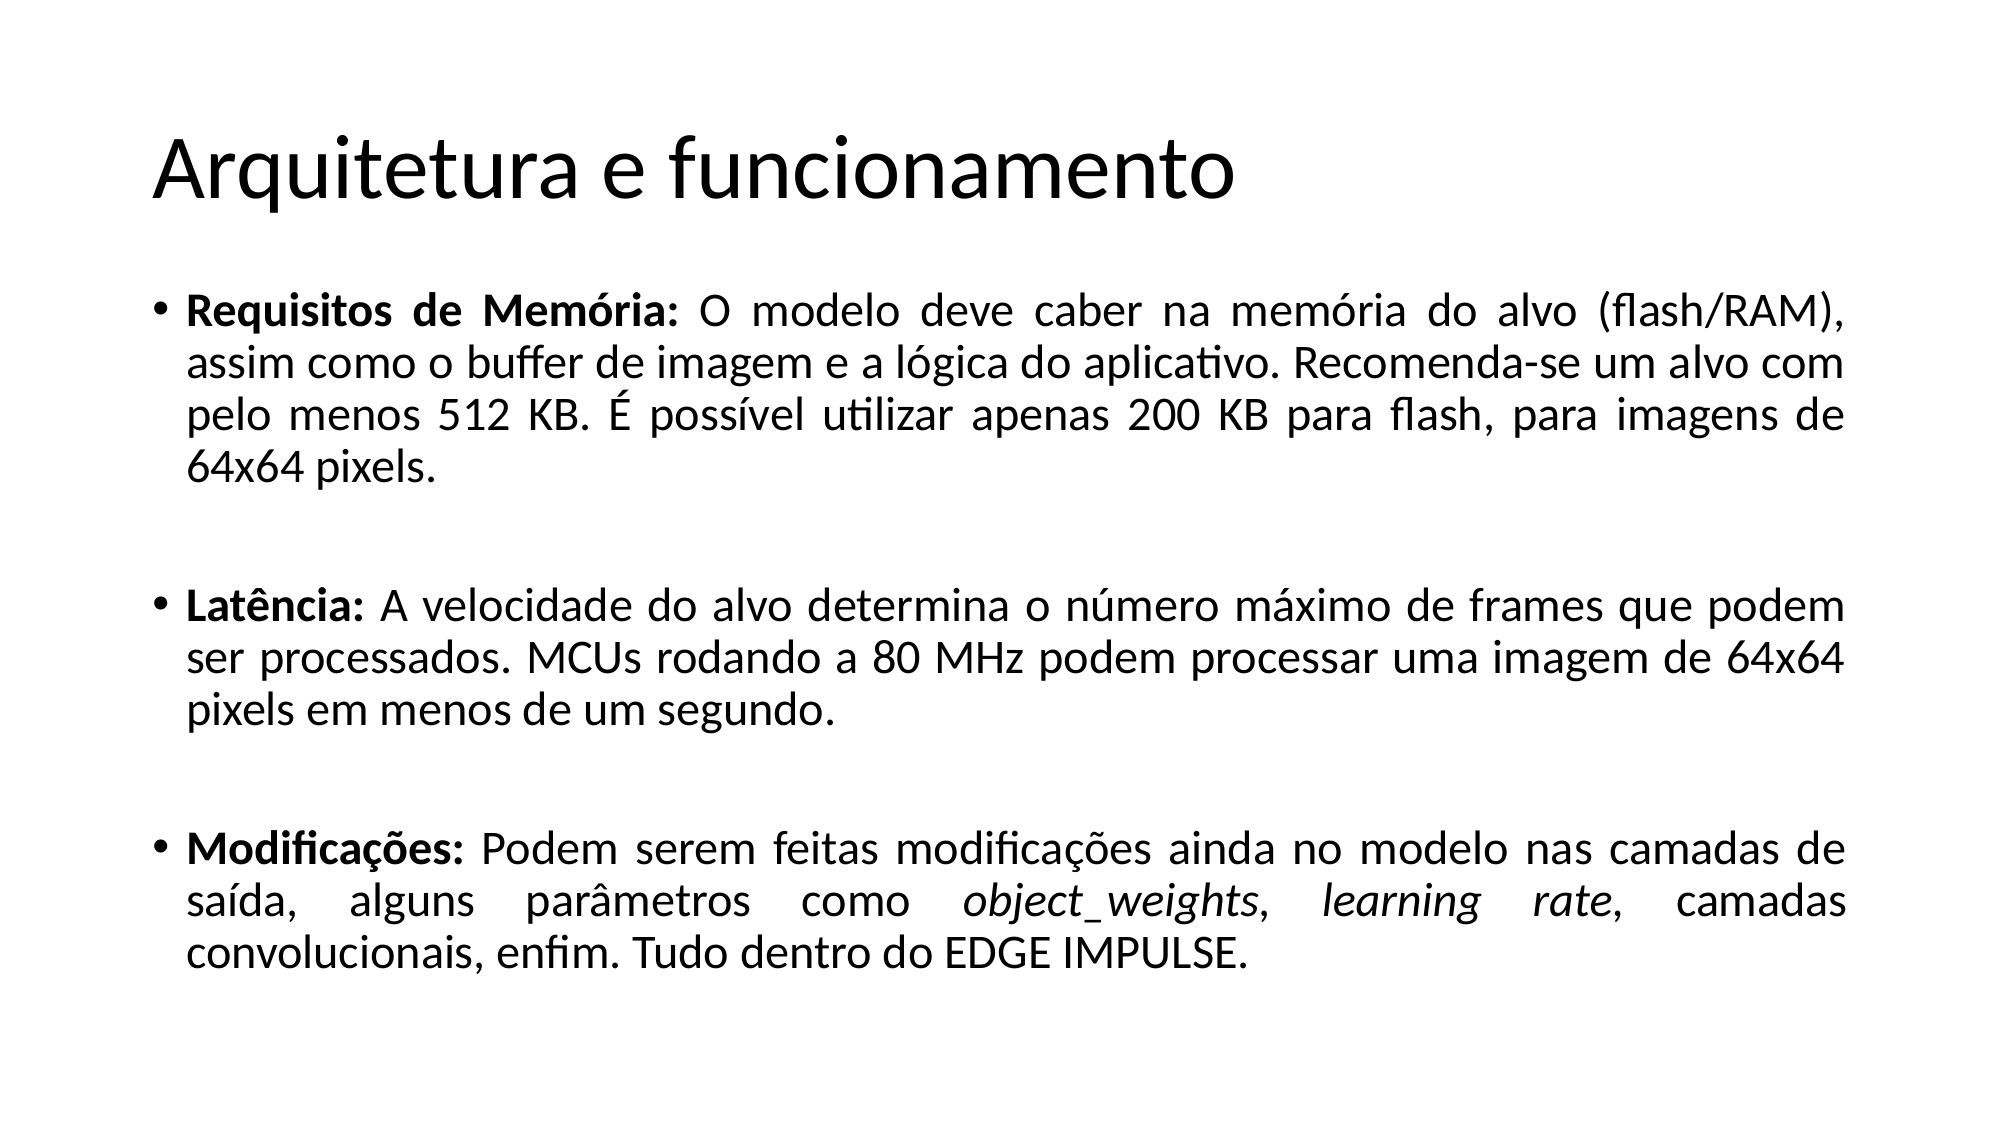

# Arquitetura e funcionamento
Requisitos de Memória: O modelo deve caber na memória do alvo (flash/RAM), assim como o buffer de imagem e a lógica do aplicativo. Recomenda-se um alvo com pelo menos 512 KB. É possível utilizar apenas 200 KB para flash, para imagens de 64x64 pixels.

Latência: A velocidade do alvo determina o número máximo de frames que podem ser processados. MCUs rodando a 80 MHz podem processar uma imagem de 64x64 pixels em menos de um segundo.

Modificações: Podem serem feitas modificações ainda no modelo nas camadas de saída, alguns parâmetros como object_weights, learning rate, camadas convolucionais, enfim. Tudo dentro do EDGE IMPULSE.